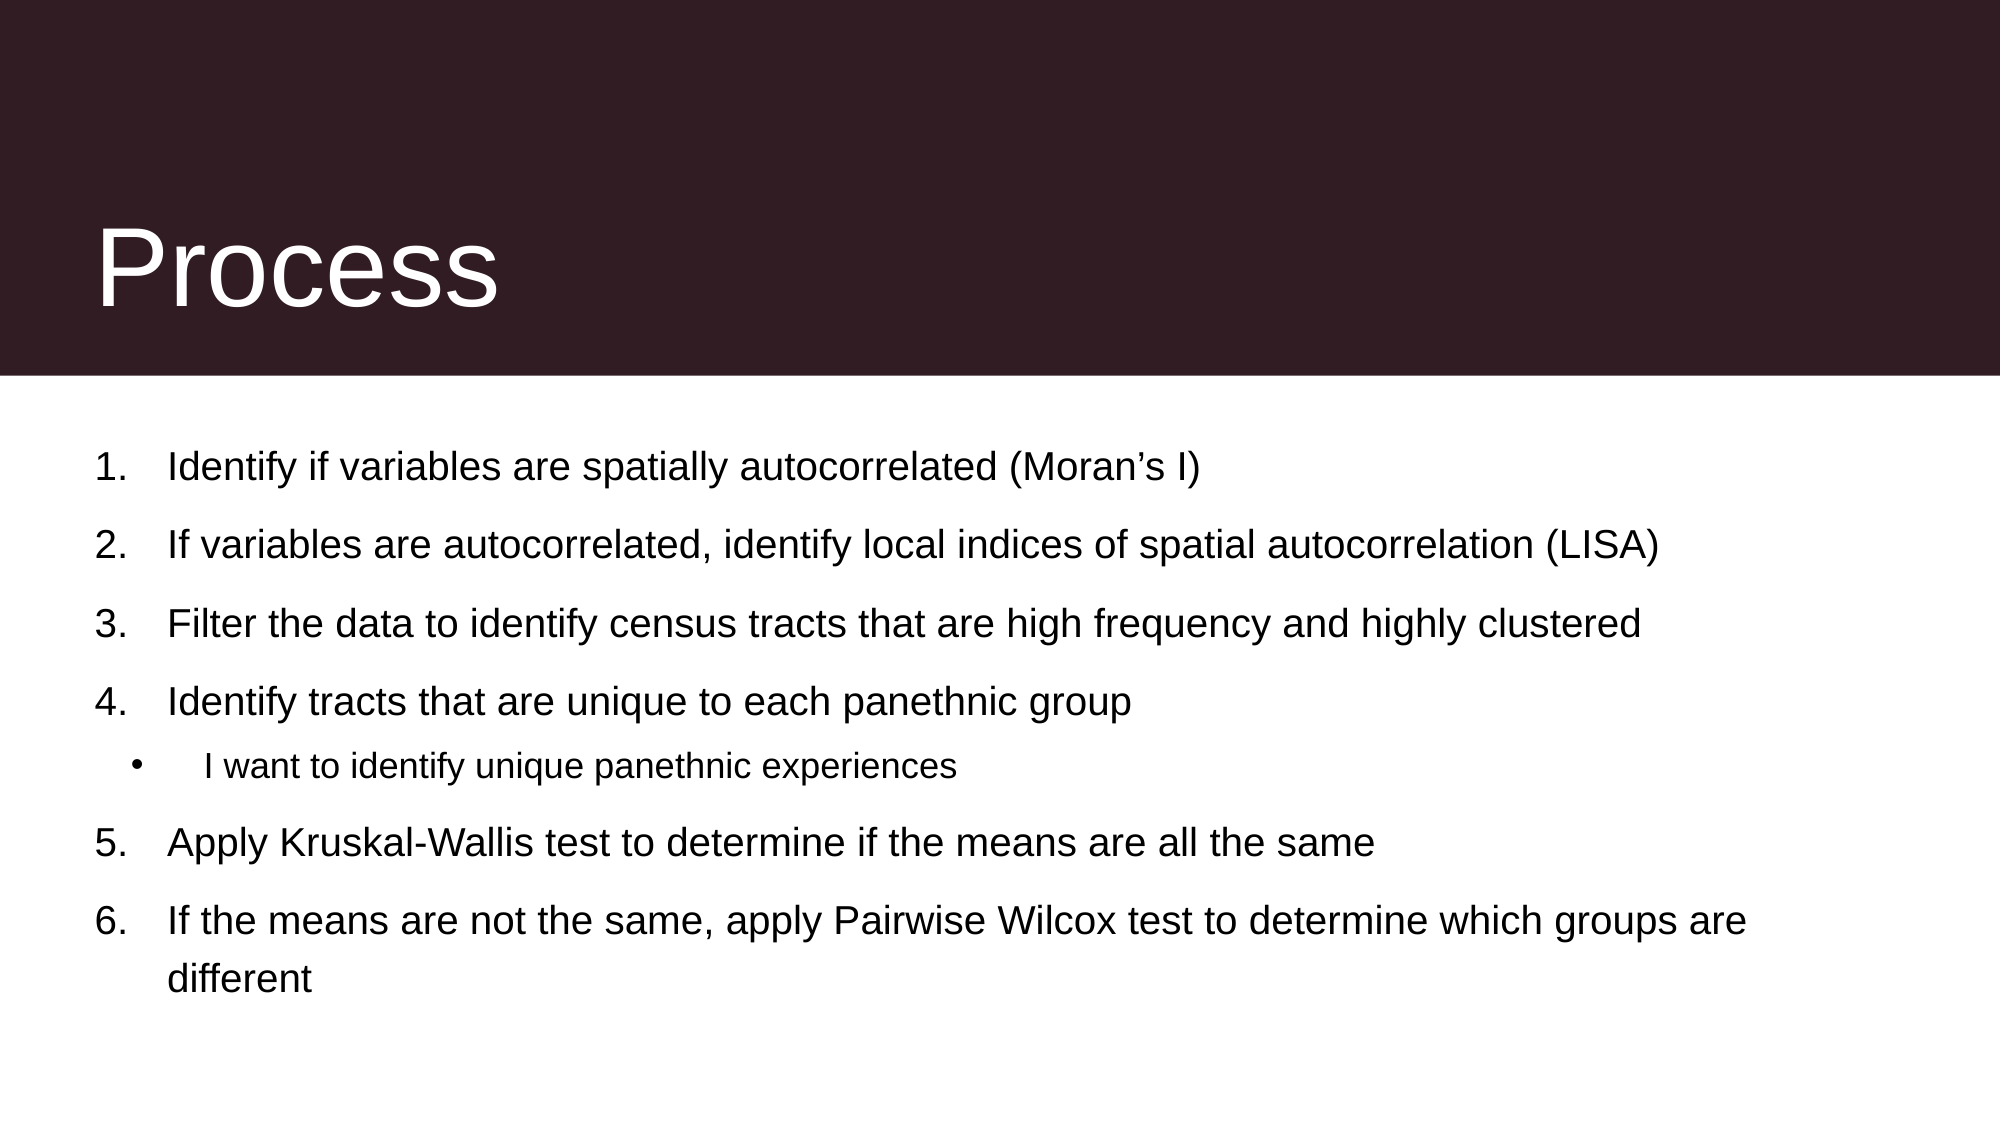

# Process
Identify if variables are spatially autocorrelated (Moran’s I)
If variables are autocorrelated, identify local indices of spatial autocorrelation (LISA)
Filter the data to identify census tracts that are high frequency and highly clustered
Identify tracts that are unique to each panethnic group
I want to identify unique panethnic experiences
Apply Kruskal-Wallis test to determine if the means are all the same
If the means are not the same, apply Pairwise Wilcox test to determine which groups are different